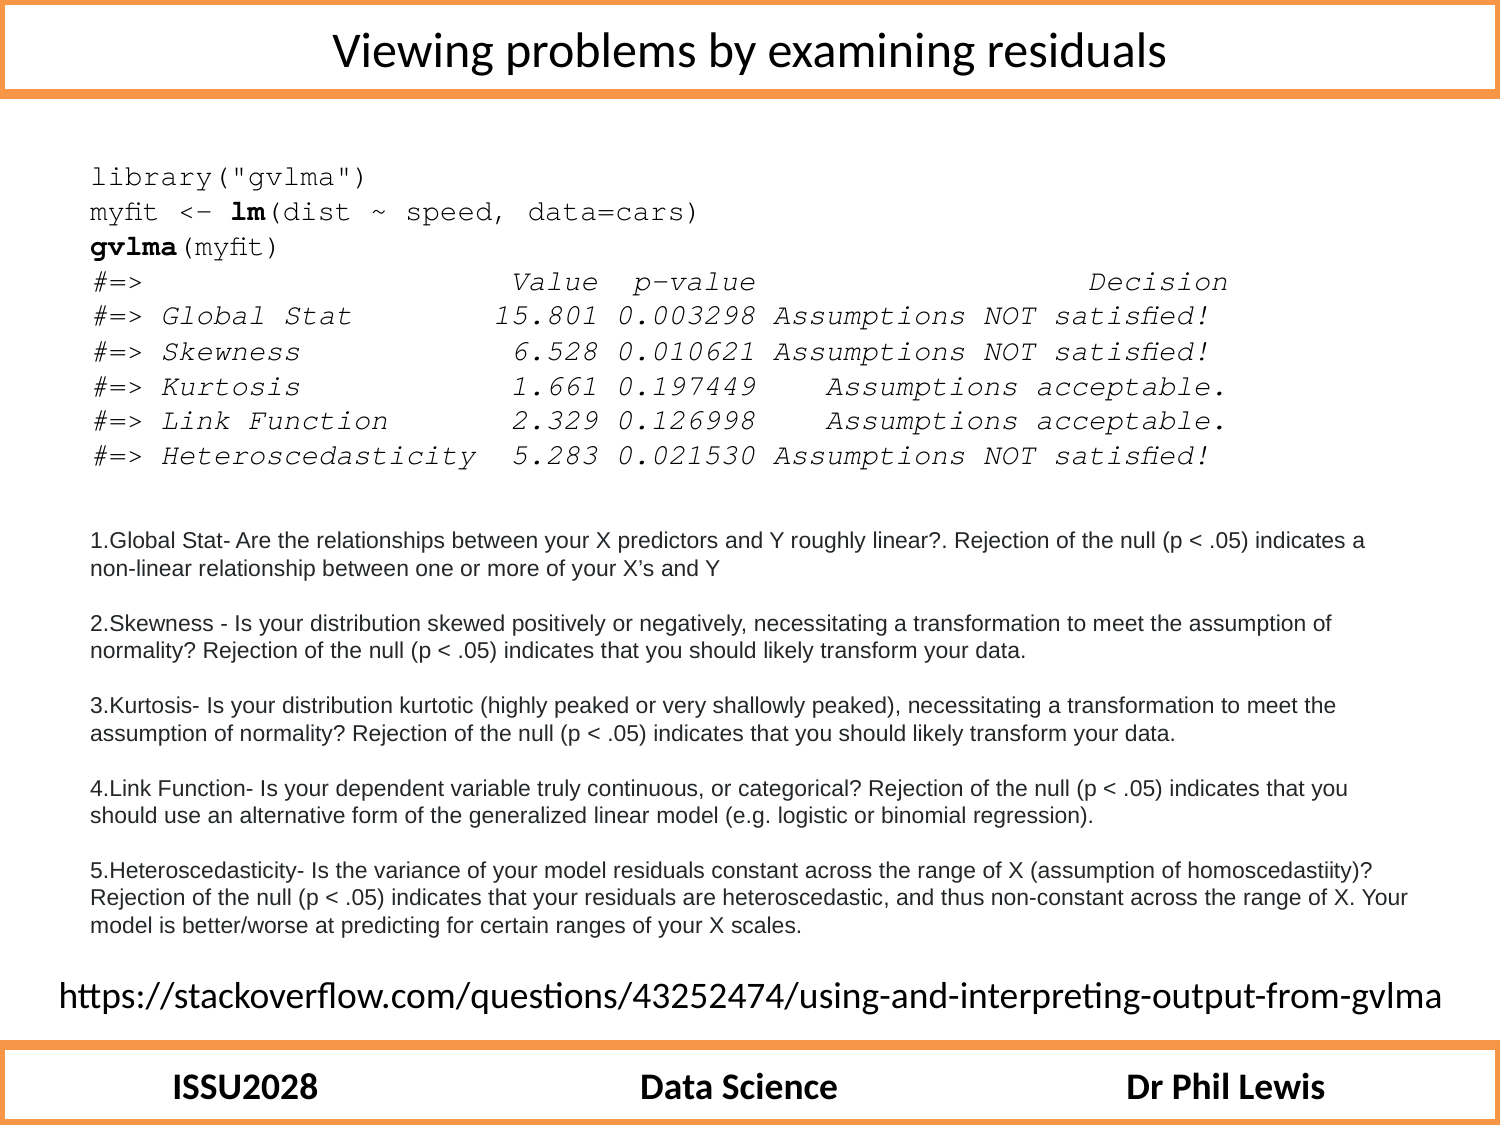

Viewing problems by examining residuals
Viewing problems by plotting the residuals
library("gvlma")
myfit <- lm(dist ~ speed, data=cars)
gvlma(myfit)
#=>                     Value  p-value                   Decision
#=> Global Stat        15.801 0.003298 Assumptions NOT satisfied!
#=> Skewness            6.528 0.010621 Assumptions NOT satisfied!
#=> Kurtosis            1.661 0.197449    Assumptions acceptable.
#=> Link Function       2.329 0.126998    Assumptions acceptable.
#=> Heteroscedasticity  5.283 0.021530 Assumptions NOT satisfied!

Global Stat- Are the relationships between your X predictors and Y roughly linear?. Rejection of the null (p < .05) indicates a non-linear relationship between one or more of your X’s and Y

Skewness - Is your distribution skewed positively or negatively, necessitating a transformation to meet the assumption of normality? Rejection of the null (p < .05) indicates that you should likely transform your data.

Kurtosis- Is your distribution kurtotic (highly peaked or very shallowly peaked), necessitating a transformation to meet the assumption of normality? Rejection of the null (p < .05) indicates that you should likely transform your data.

Link Function- Is your dependent variable truly continuous, or categorical? Rejection of the null (p < .05) indicates that you should use an alternative form of the generalized linear model (e.g. logistic or binomial regression).

Heteroscedasticity- Is the variance of your model residuals constant across the range of X (assumption of homoscedastiity)? Rejection of the null (p < .05) indicates that your residuals are heteroscedastic, and thus non-constant across the range of X. Your model is better/worse at predicting for certain ranges of your X scales.
https://stackoverflow.com/questions/43252474/using-and-interpreting-output-from-gvlma
ISSU2028                                      Data Science                                  Dr Phil Lewis